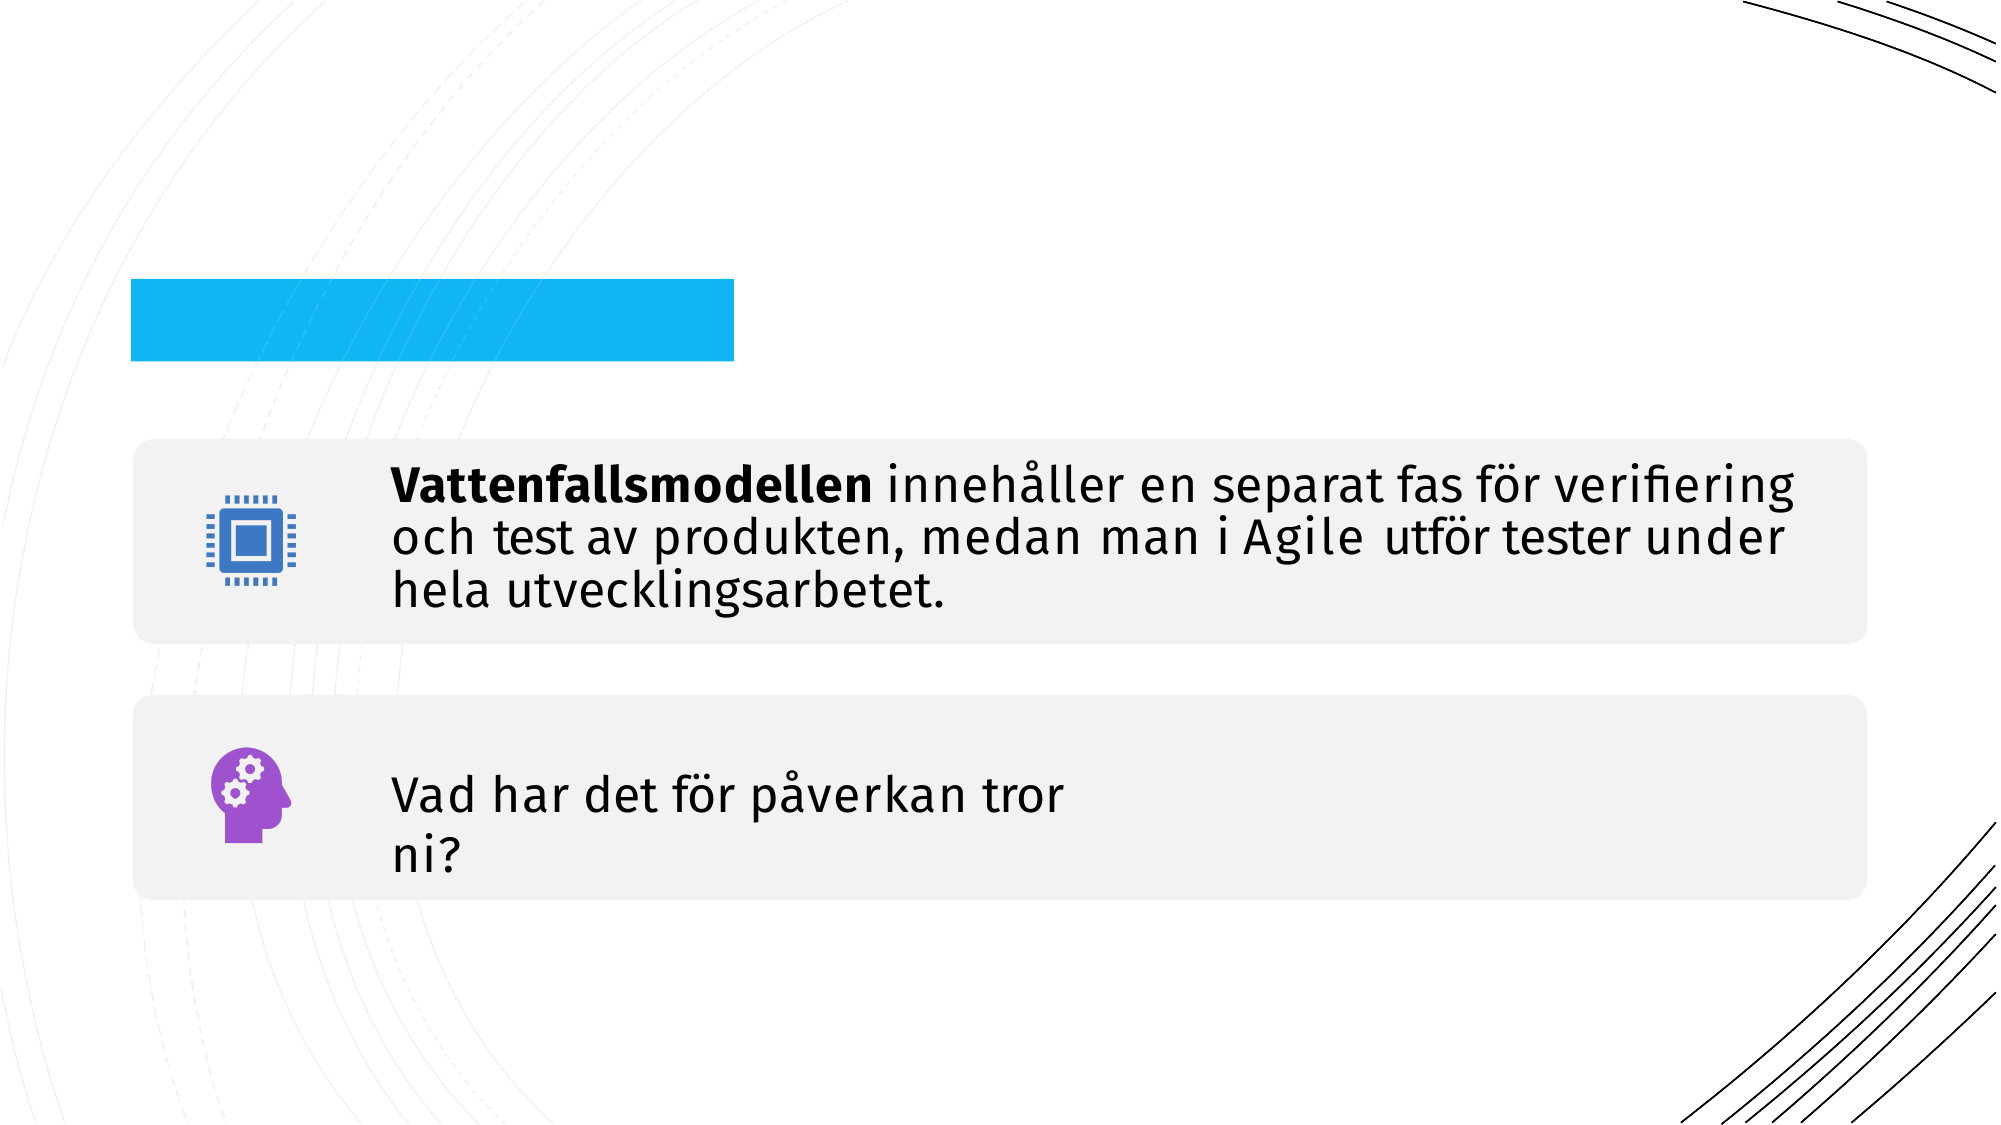

# Vattenfallsmodellen innehåller en separat fas för verifiering  och test av produkten, medan man i Agile utför tester under  hela utvecklingsarbetet.

Vad har det för påverkan tror ni?